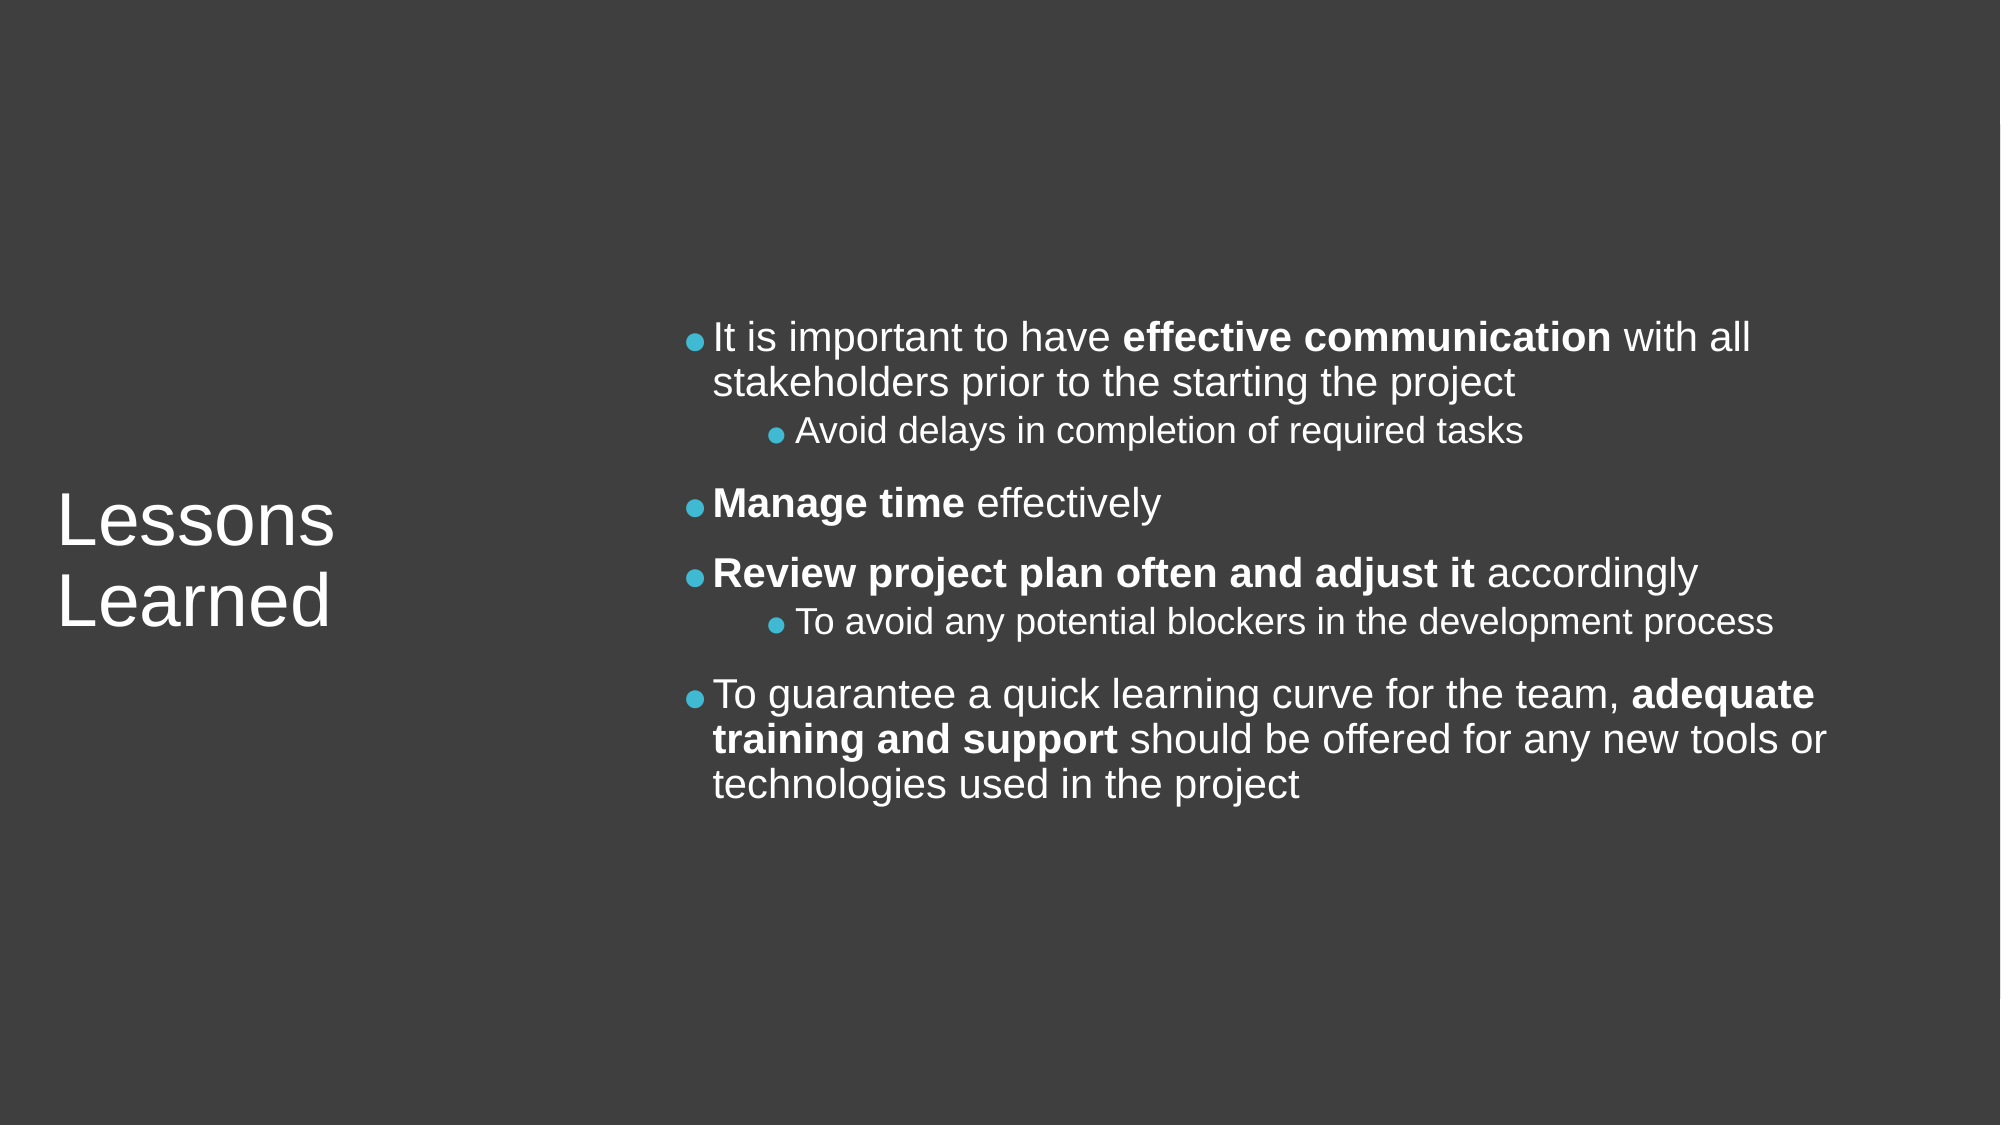

It is important to have effective communication with all stakeholders prior to the starting the project
Avoid delays in completion of required tasks
Manage time effectively
Review project plan often and adjust it accordingly
To avoid any potential blockers in the development process
To guarantee a quick learning curve for the team, adequate training and support should be offered for any new tools or technologies used in the project
# Lessons Learned